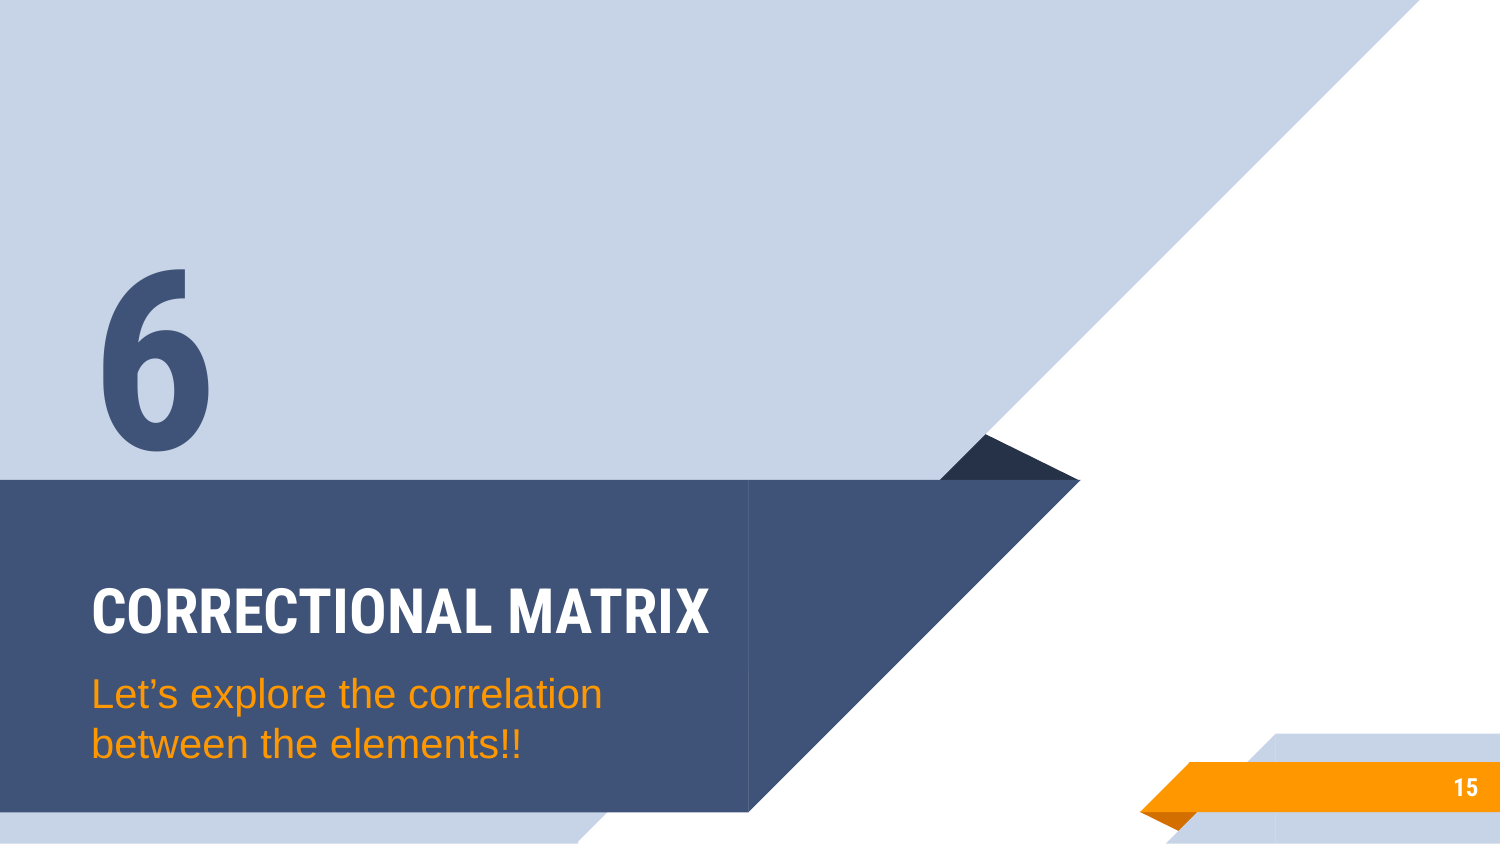

6
# CORRECTIONAL MATRIX
Let’s explore the correlation between the elements!!
15